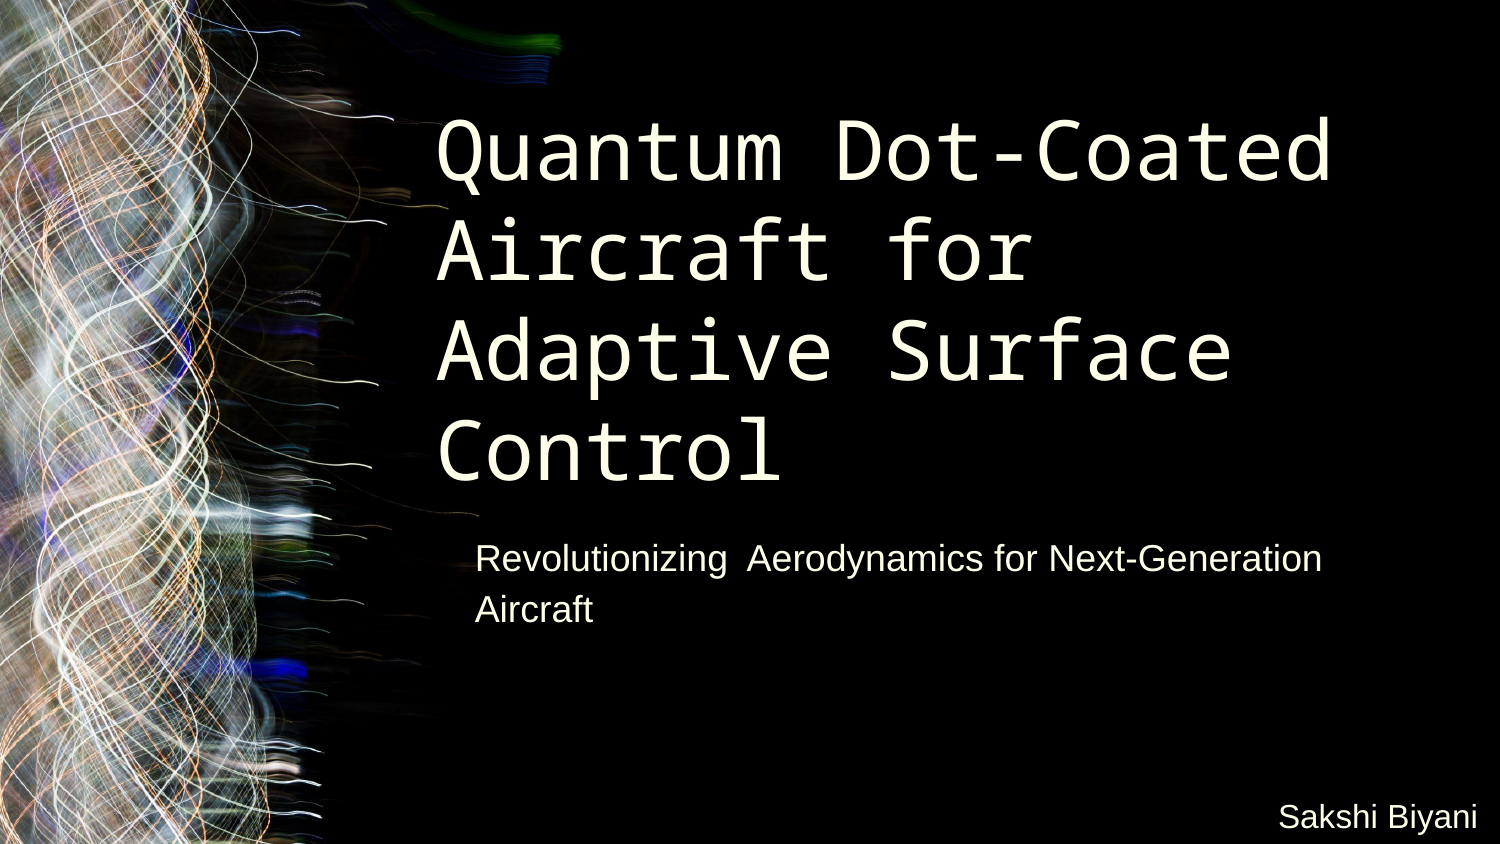

# Quantum Dot-Coated Aircraft for Adaptive Surface Control
Revolutionizing  Aerodynamics for Next-Generation Aircraft
Sakshi Biyani